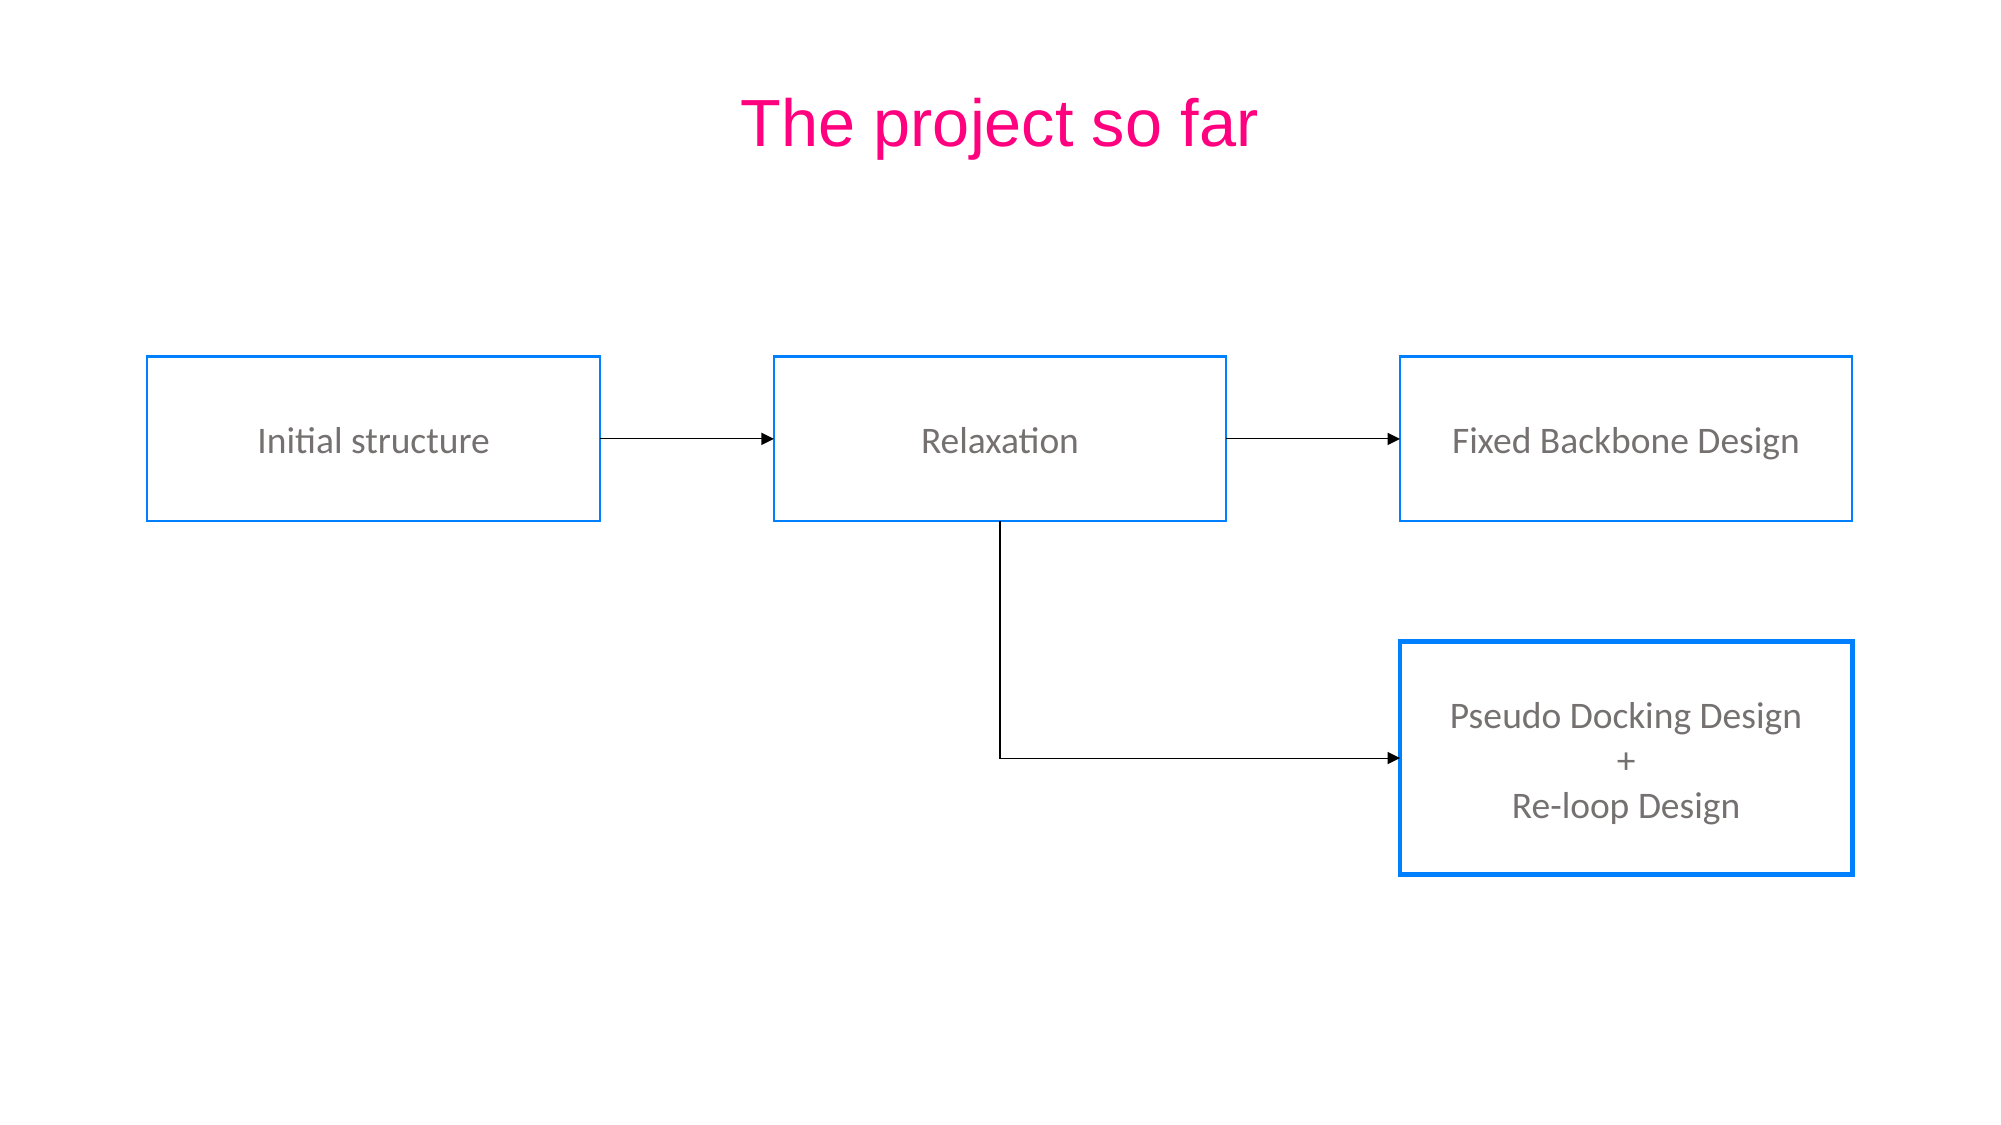

The project so far
Fixed Backbone Design
Relaxation
Initial structure
Pseudo Docking Design
+
Re-loop Design